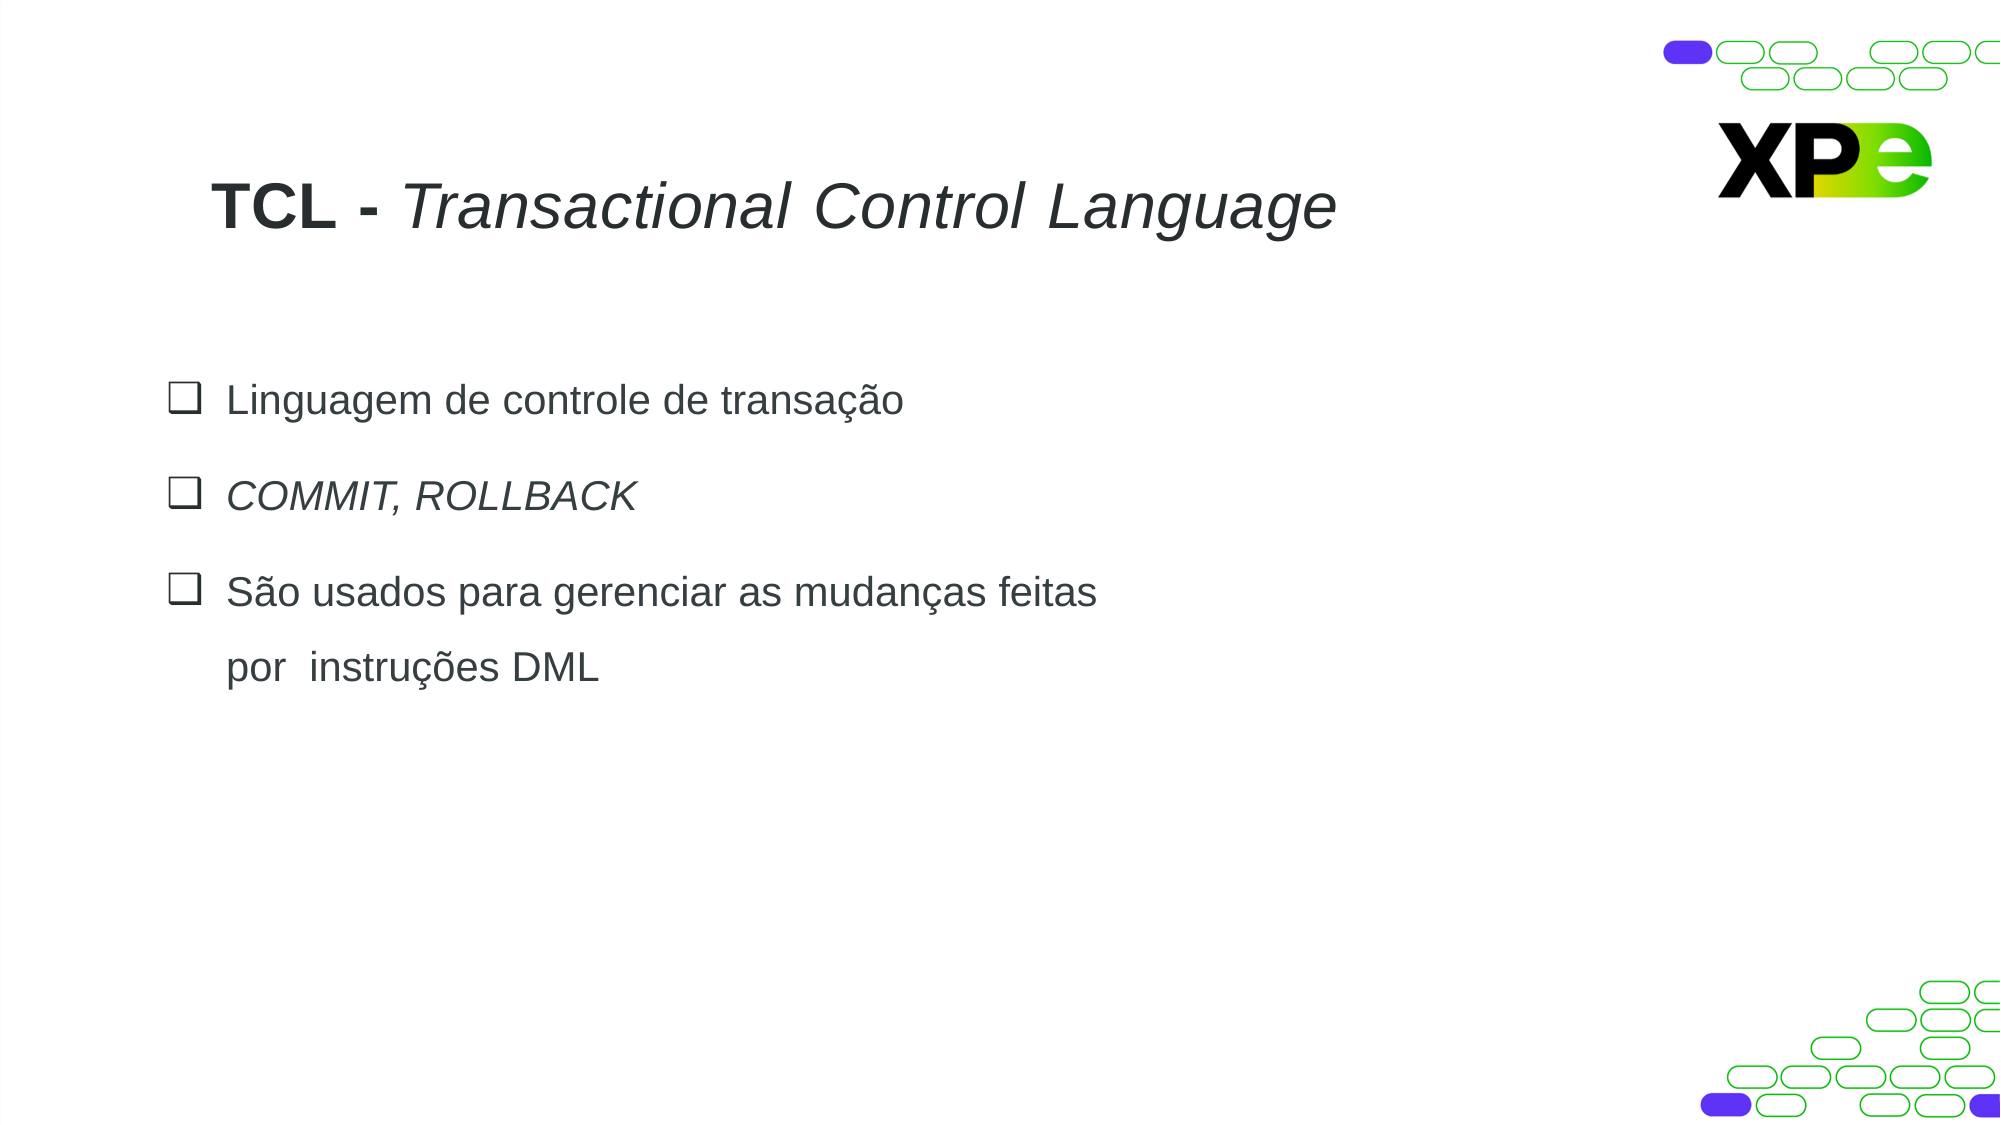

# TCL - Transactional Control Language
Linguagem de controle de transação
COMMIT, ROLLBACK
São usados para gerenciar as mudanças feitas por  instruções DML